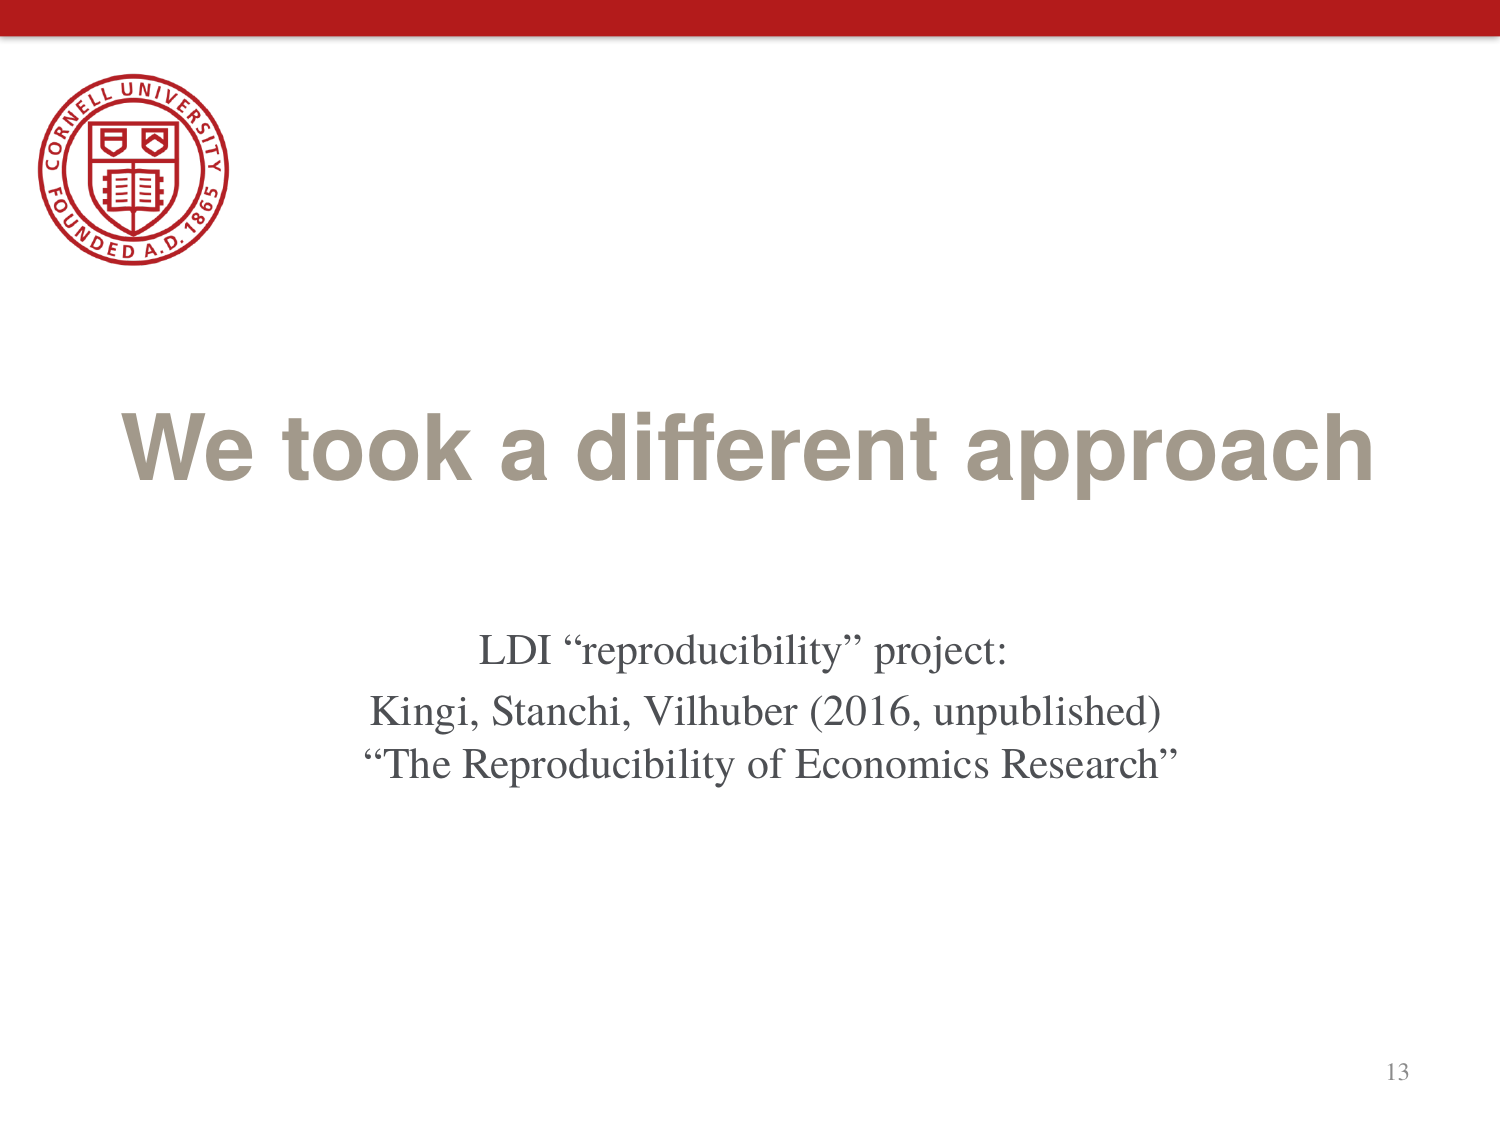

# We took a different approach
LDI “reproducibility” project:
Kingi, Stanchi, Vilhuber (2016, unpublished)
“The Reproducibility of Economics Research”

13